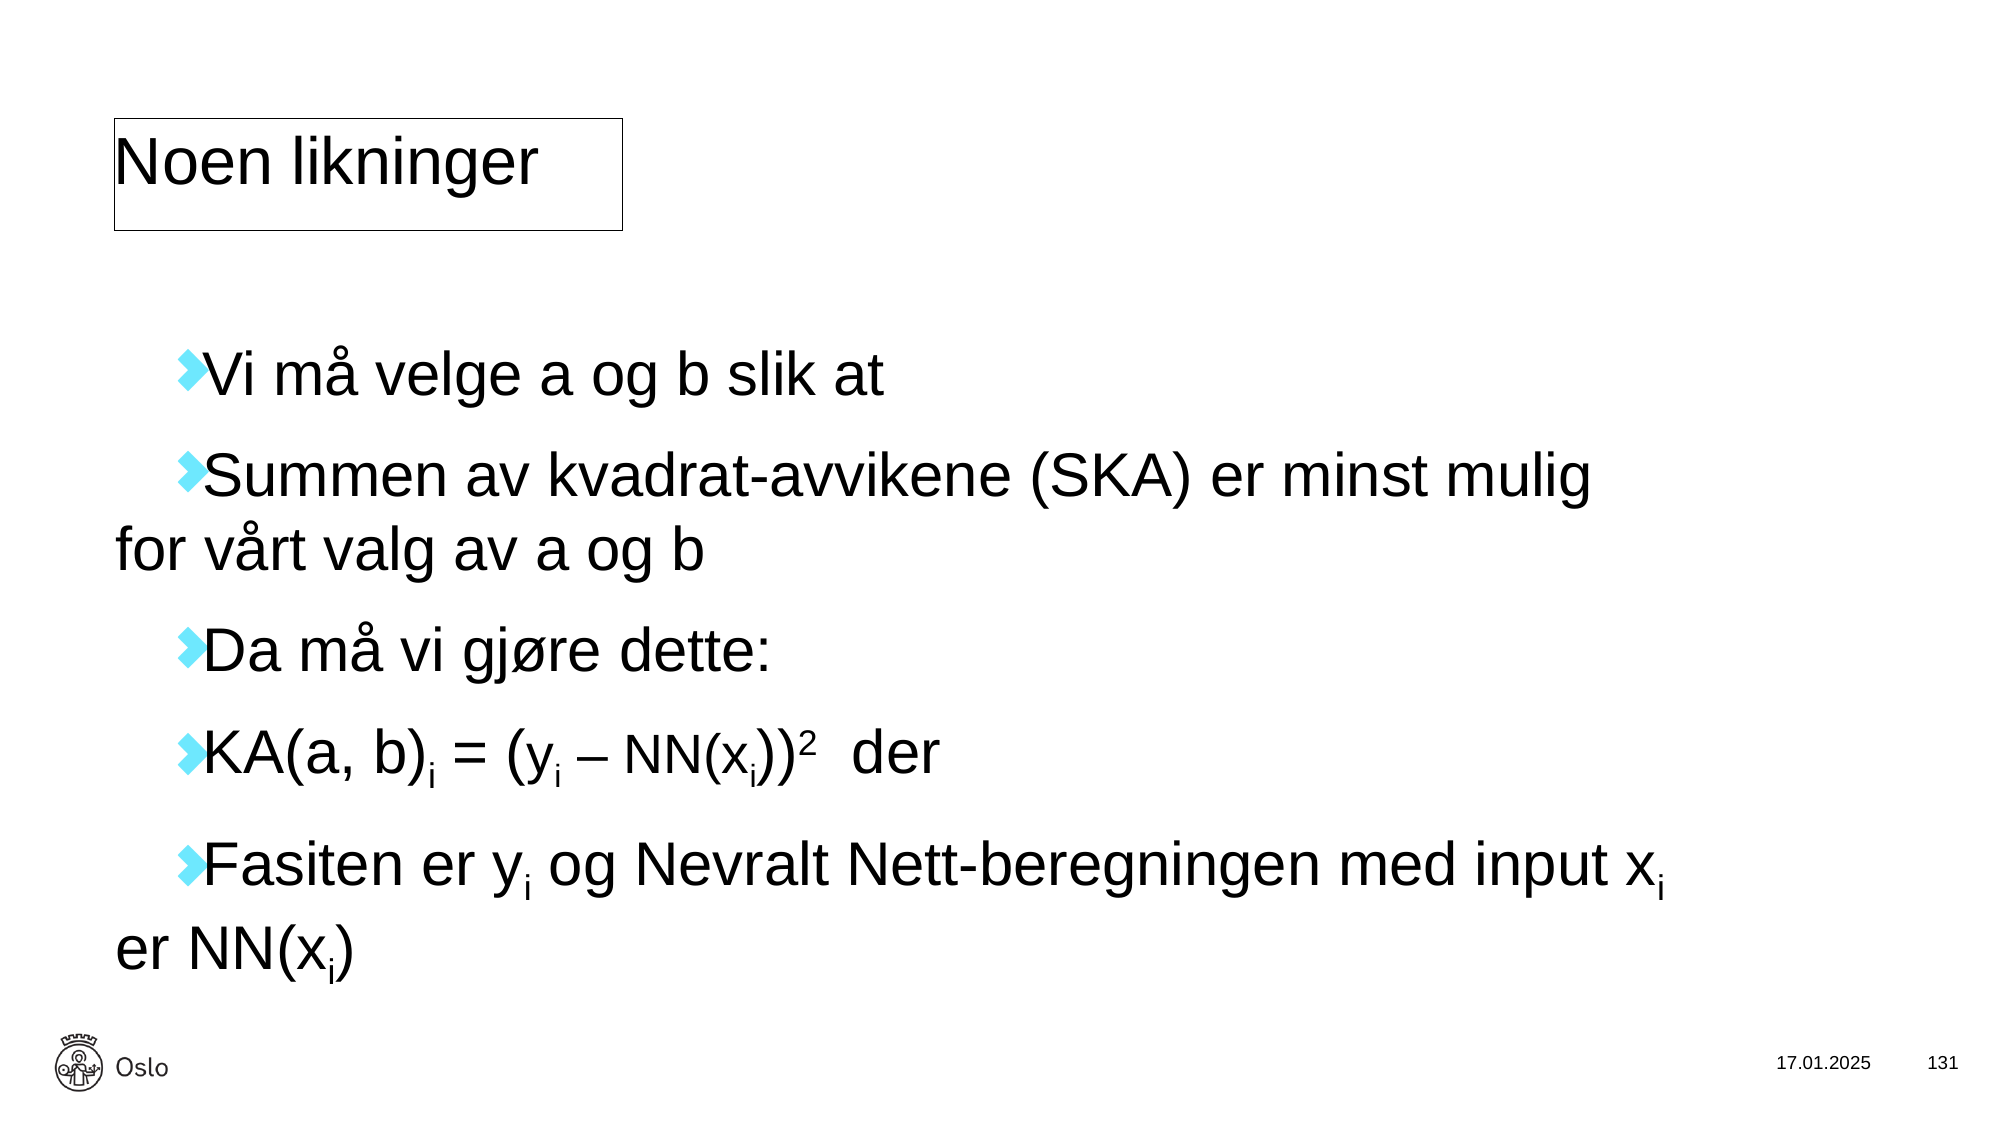

# Noen likninger
Vi må velge a og b slik at
Summen av kvadrat-avvikene (SKA) er minst mulig for vårt valg av a og b
Da må vi gjøre dette:
KA(a, b)i = (yi – NN(xi))2  der
Fasiten er yi og Nevralt Nett-beregningen med input xi er NN(xi)
17.01.2025
131